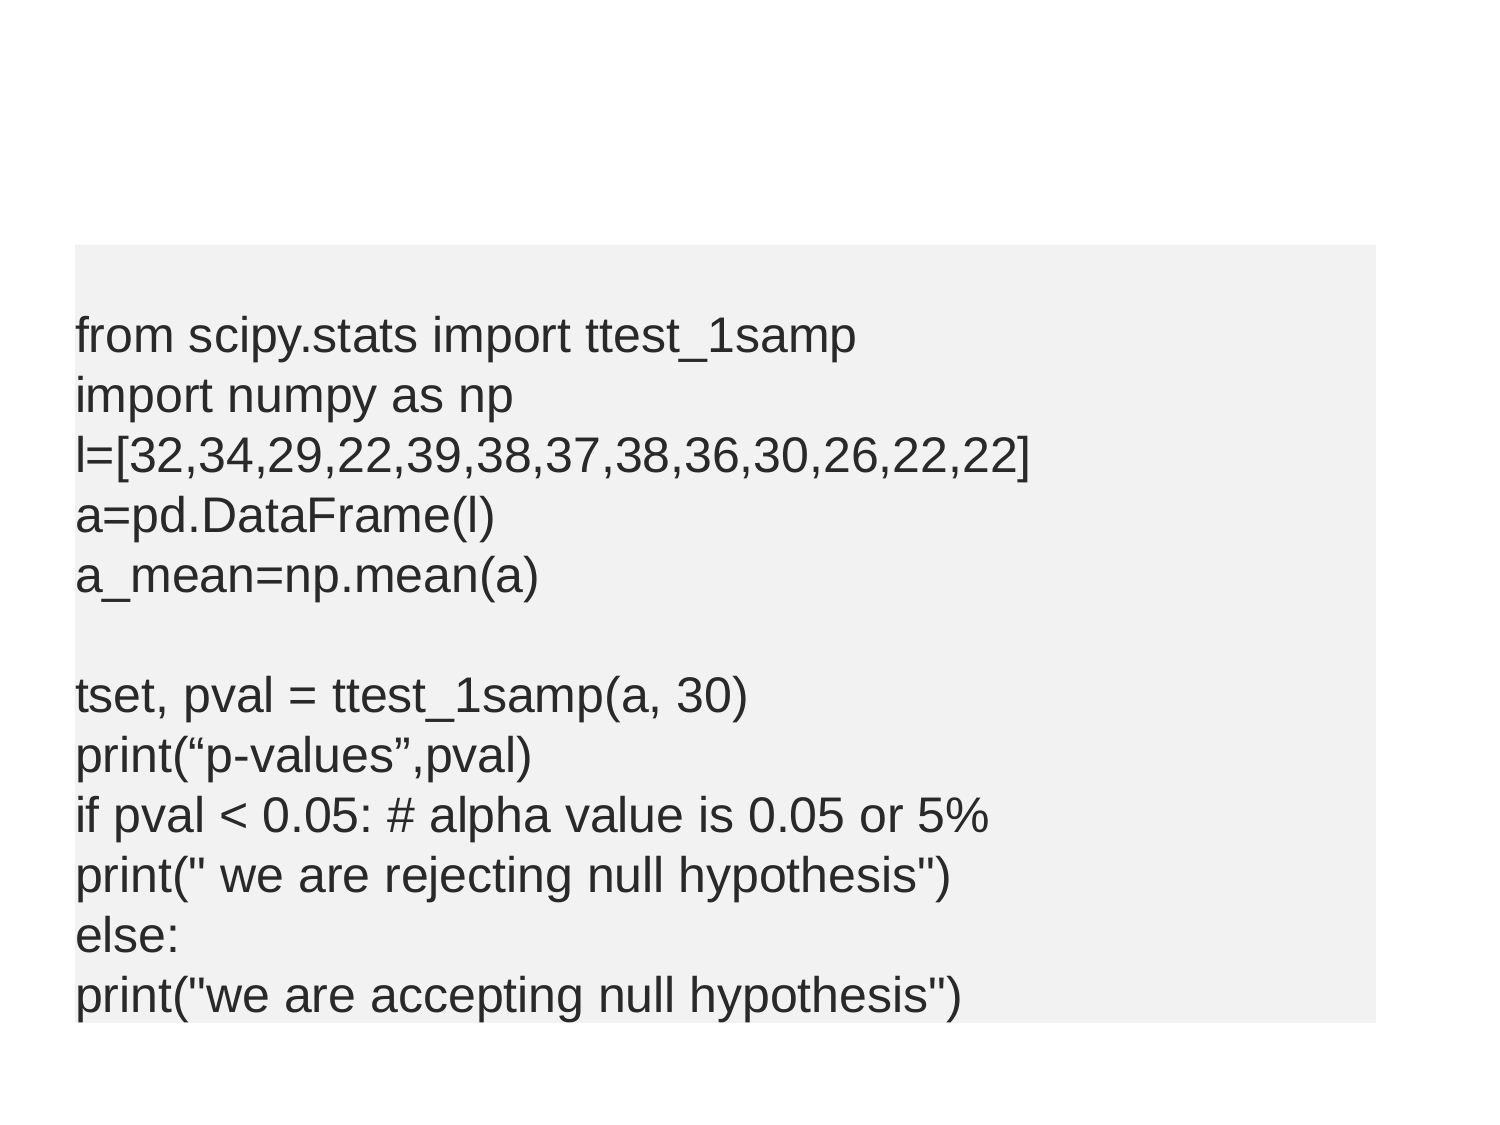

from scipy.stats import ttest_1samp
import numpy as np
l=[32,34,29,22,39,38,37,38,36,30,26,22,22]
a=pd.DataFrame(l)
a_mean=np.mean(a)
tset, pval = ttest_1samp(a, 30)
print(“p-values”,pval)
if pval < 0.05: # alpha value is 0.05 or 5%
print(" we are rejecting null hypothesis")
else:
print("we are accepting null hypothesis")